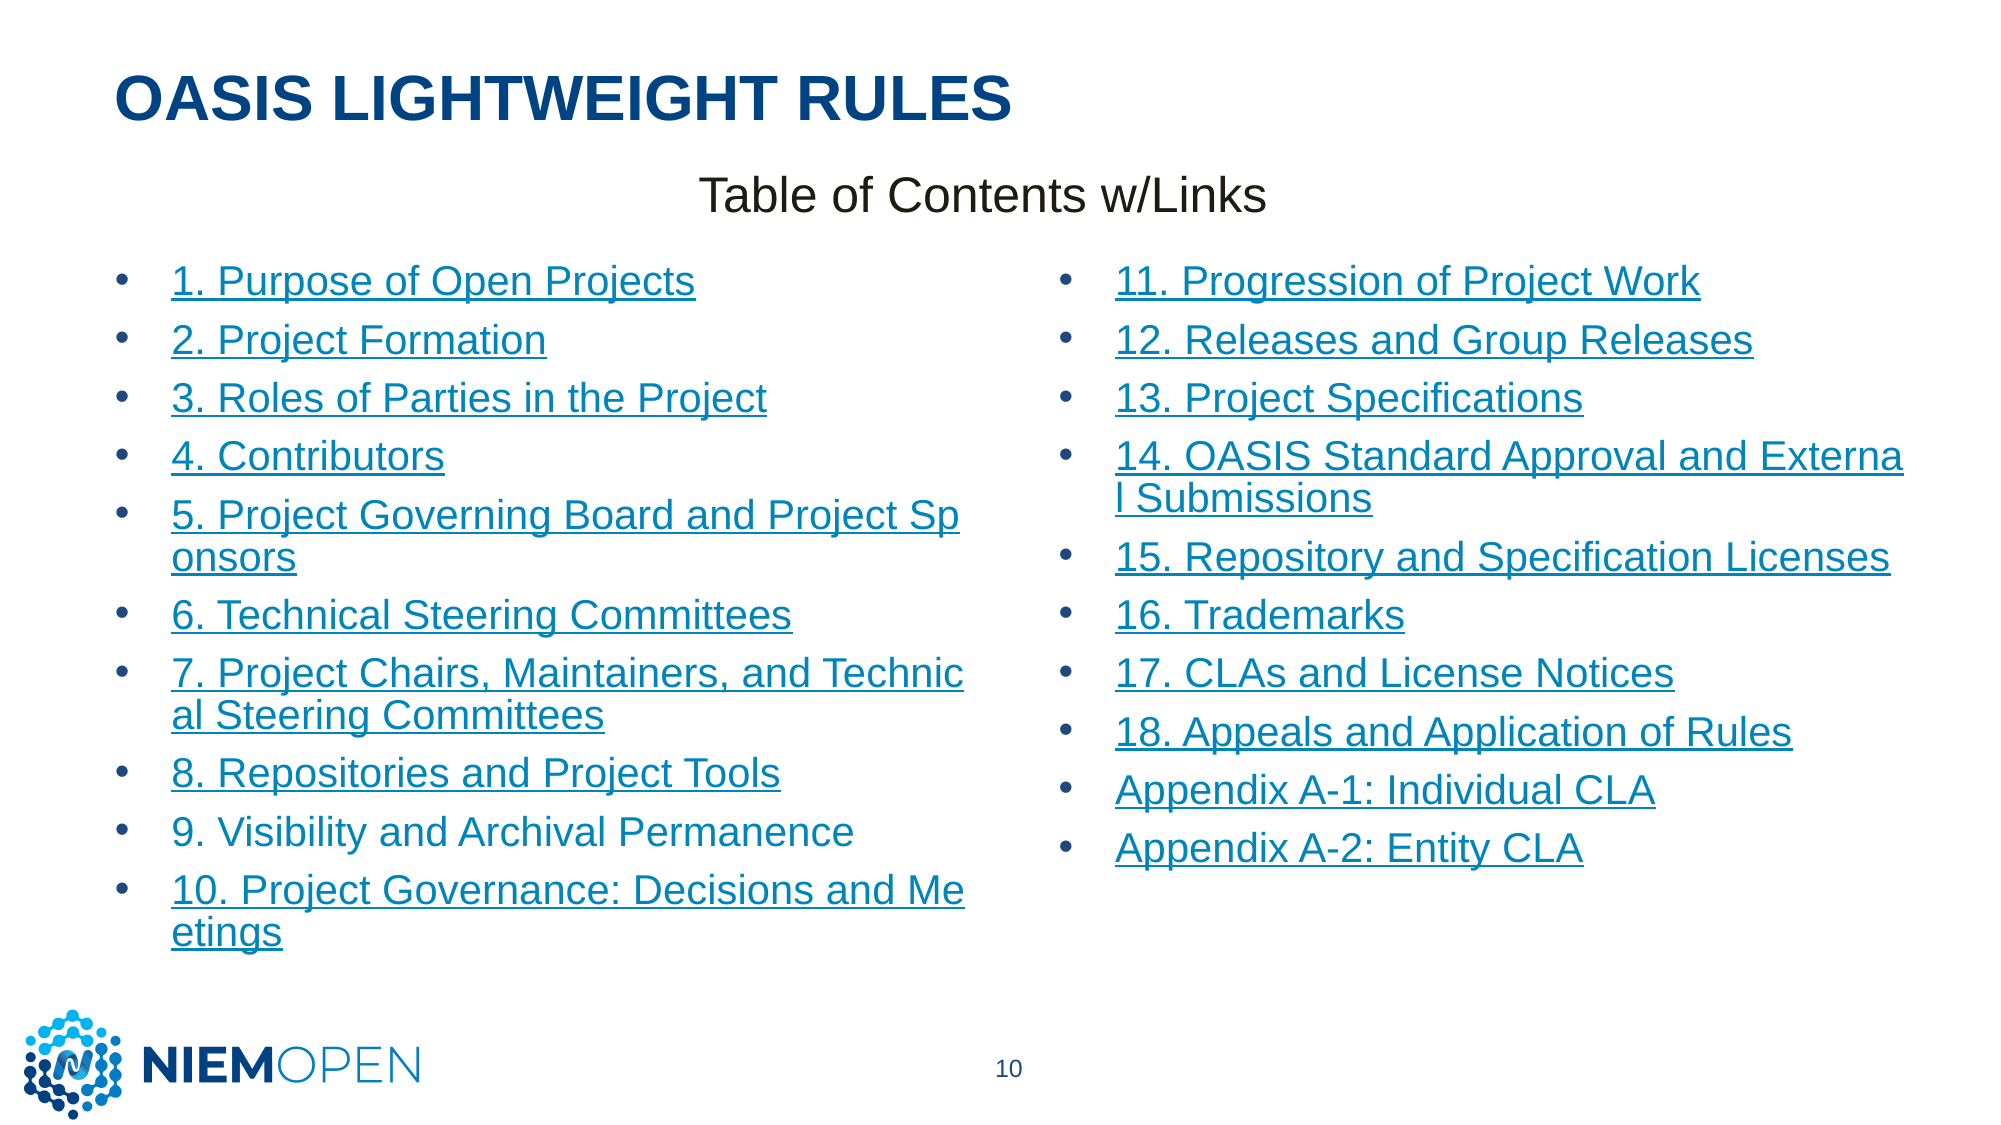

# OASIS Lightweight Rules
Table of Contents w/Links
1. Purpose of Open Projects
2. Project Formation
3. Roles of Parties in the Project
4. Contributors
5. Project Governing Board and Project Sponsors
6. Technical Steering Committees
7. Project Chairs, Maintainers, and Technical Steering Committees
8. Repositories and Project Tools
9. Visibility and Archival Permanence
10. Project Governance: Decisions and Meetings

11. Progression of Project Work
12. Releases and Group Releases
13. Project Specifications
14. OASIS Standard Approval and External Submissions
15. Repository and Specification Licenses
16. Trademarks
17. CLAs and License Notices
18. Appeals and Application of Rules
Appendix A-1: Individual CLA
Appendix A-2: Entity CLA
10